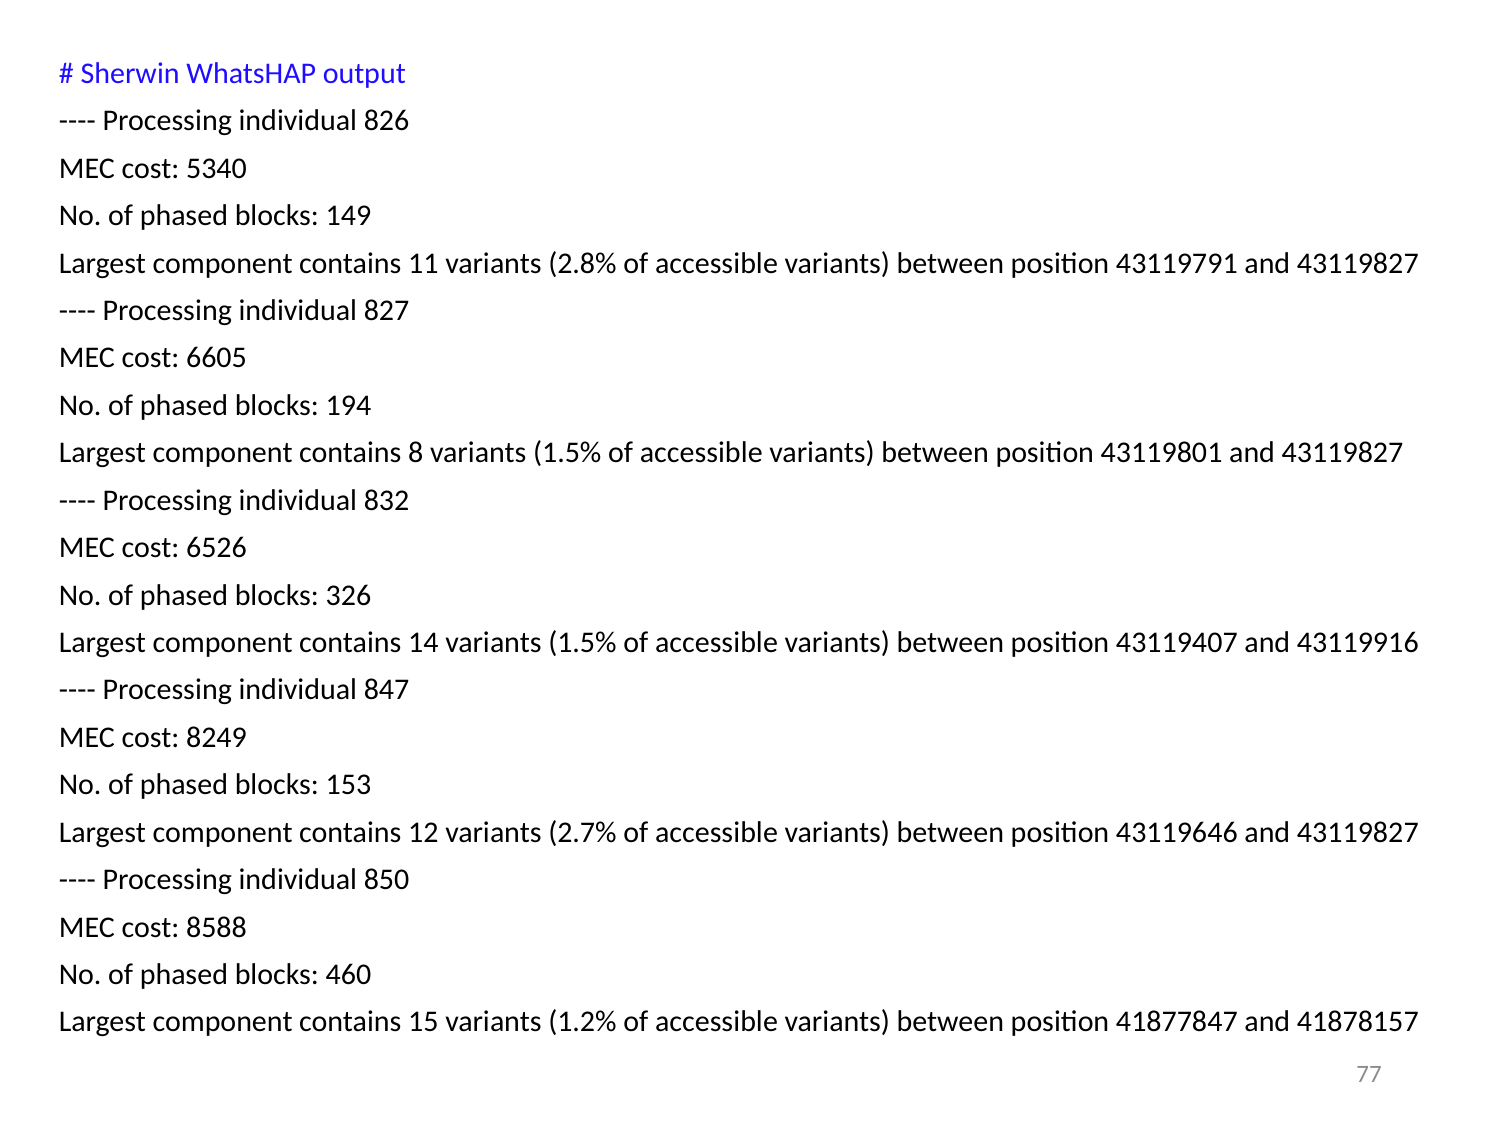

# Sherwin WhatsHAP output
---- Processing individual 826
MEC cost: 5340
No. of phased blocks: 149
Largest component contains 11 variants (2.8% of accessible variants) between position 43119791 and 43119827
---- Processing individual 827
MEC cost: 6605
No. of phased blocks: 194
Largest component contains 8 variants (1.5% of accessible variants) between position 43119801 and 43119827
---- Processing individual 832
MEC cost: 6526
No. of phased blocks: 326
Largest component contains 14 variants (1.5% of accessible variants) between position 43119407 and 43119916
---- Processing individual 847
MEC cost: 8249
No. of phased blocks: 153
Largest component contains 12 variants (2.7% of accessible variants) between position 43119646 and 43119827
---- Processing individual 850
MEC cost: 8588
No. of phased blocks: 460
Largest component contains 15 variants (1.2% of accessible variants) between position 41877847 and 41878157
77